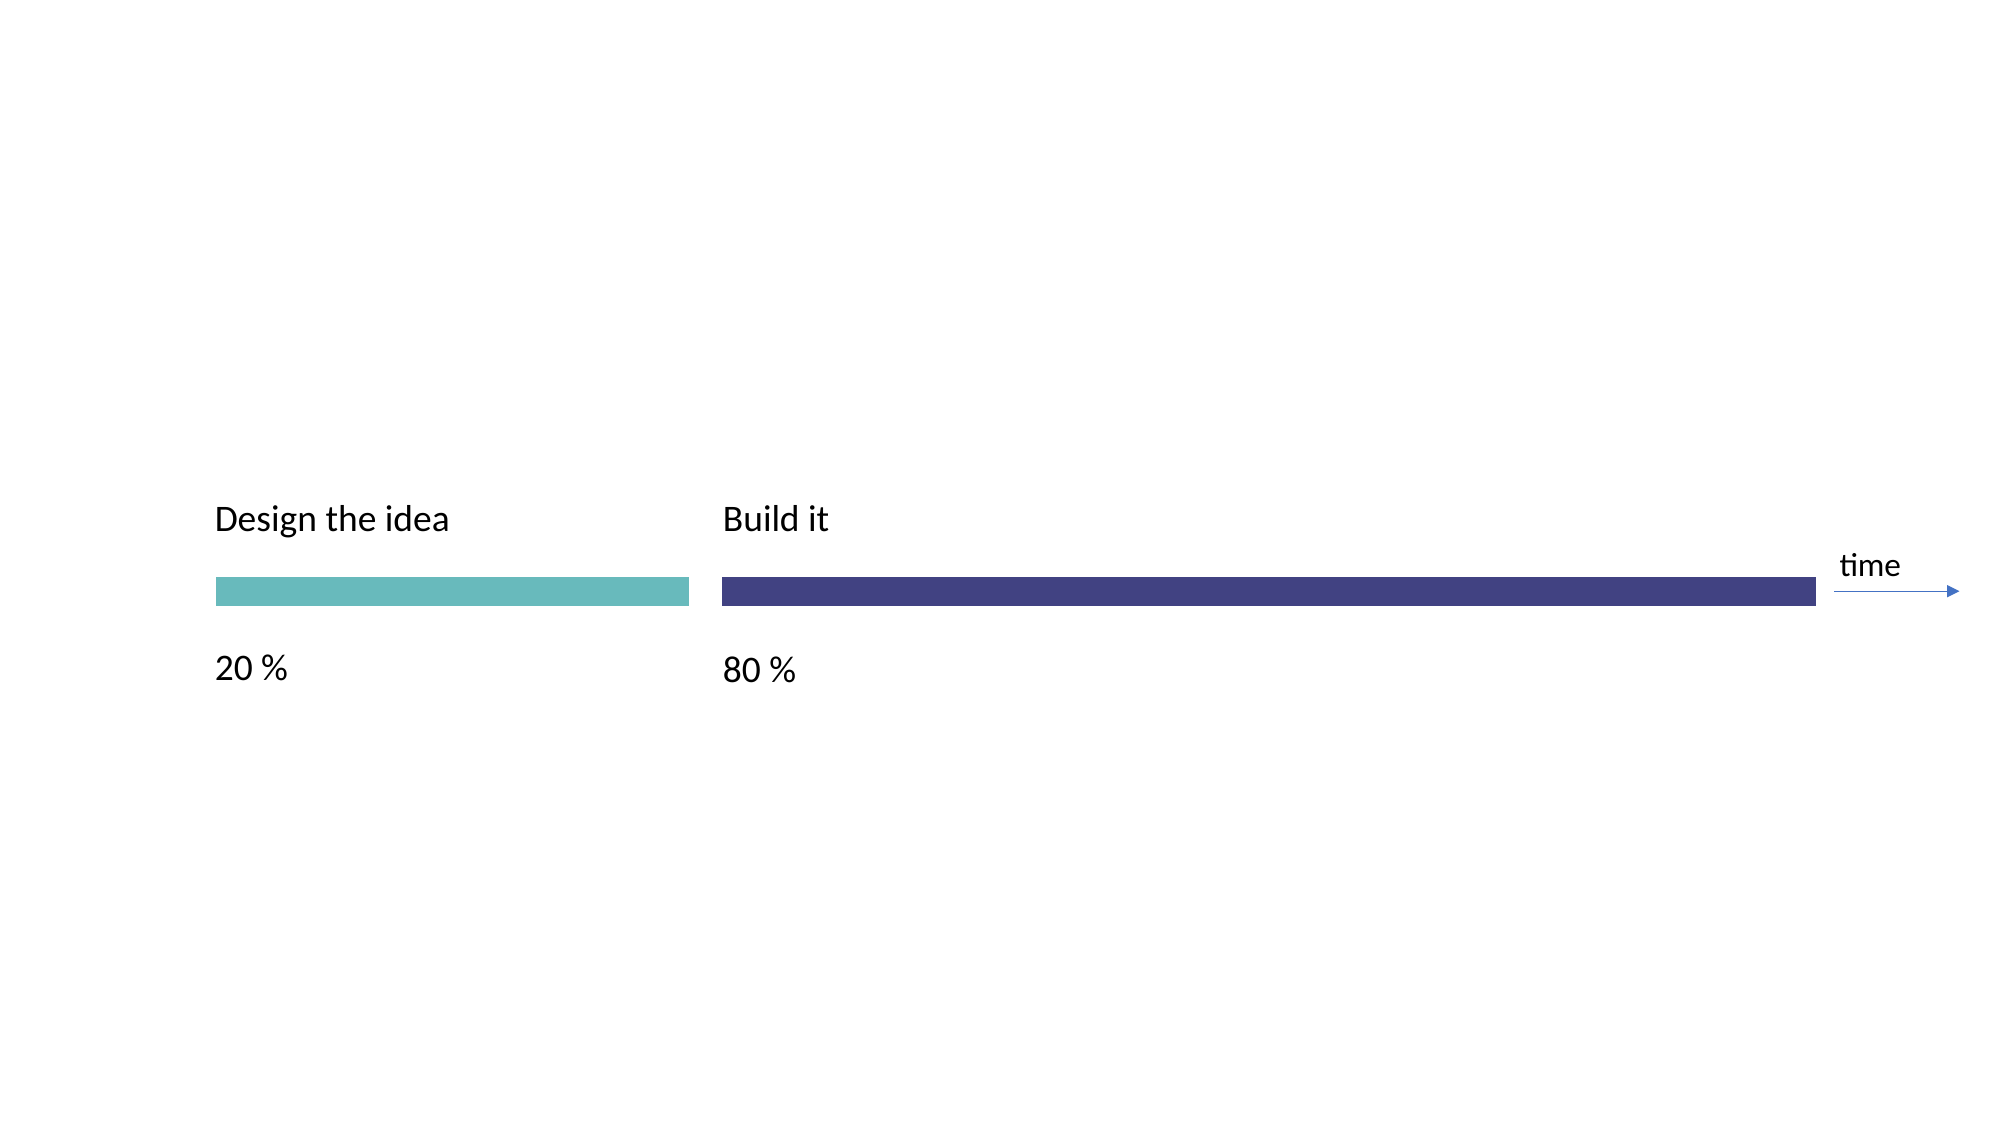

Design the idea
Build it
time

20 %
80 %